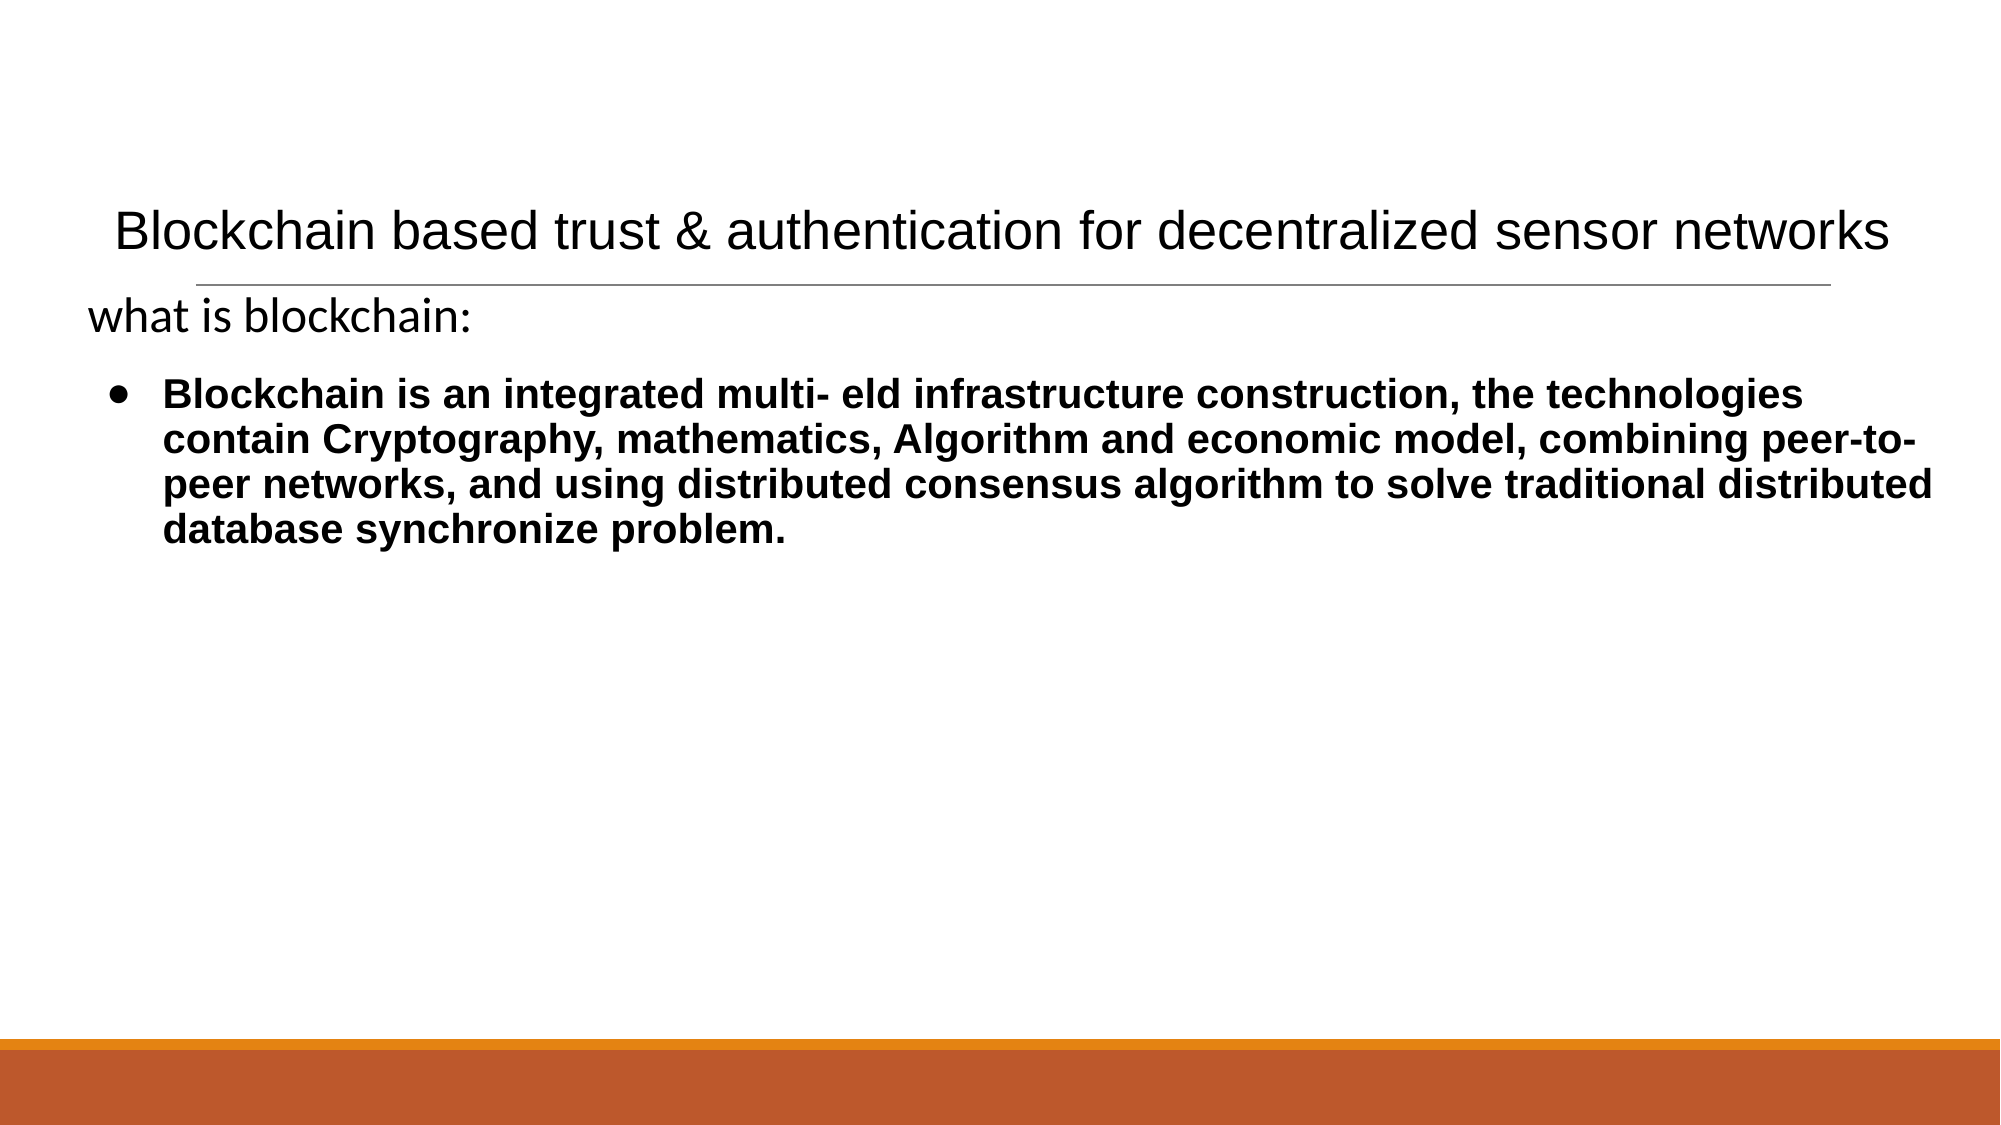

# Blockchain based trust & authentication for decentralized sensor networks

what is blockchain:
Blockchain is an integrated multi- eld infrastructure construction, the technologies contain Cryptography, mathematics, Algorithm and economic model, combining peer-to-peer networks, and using distributed consensus algorithm to solve traditional distributed database synchronize problem.